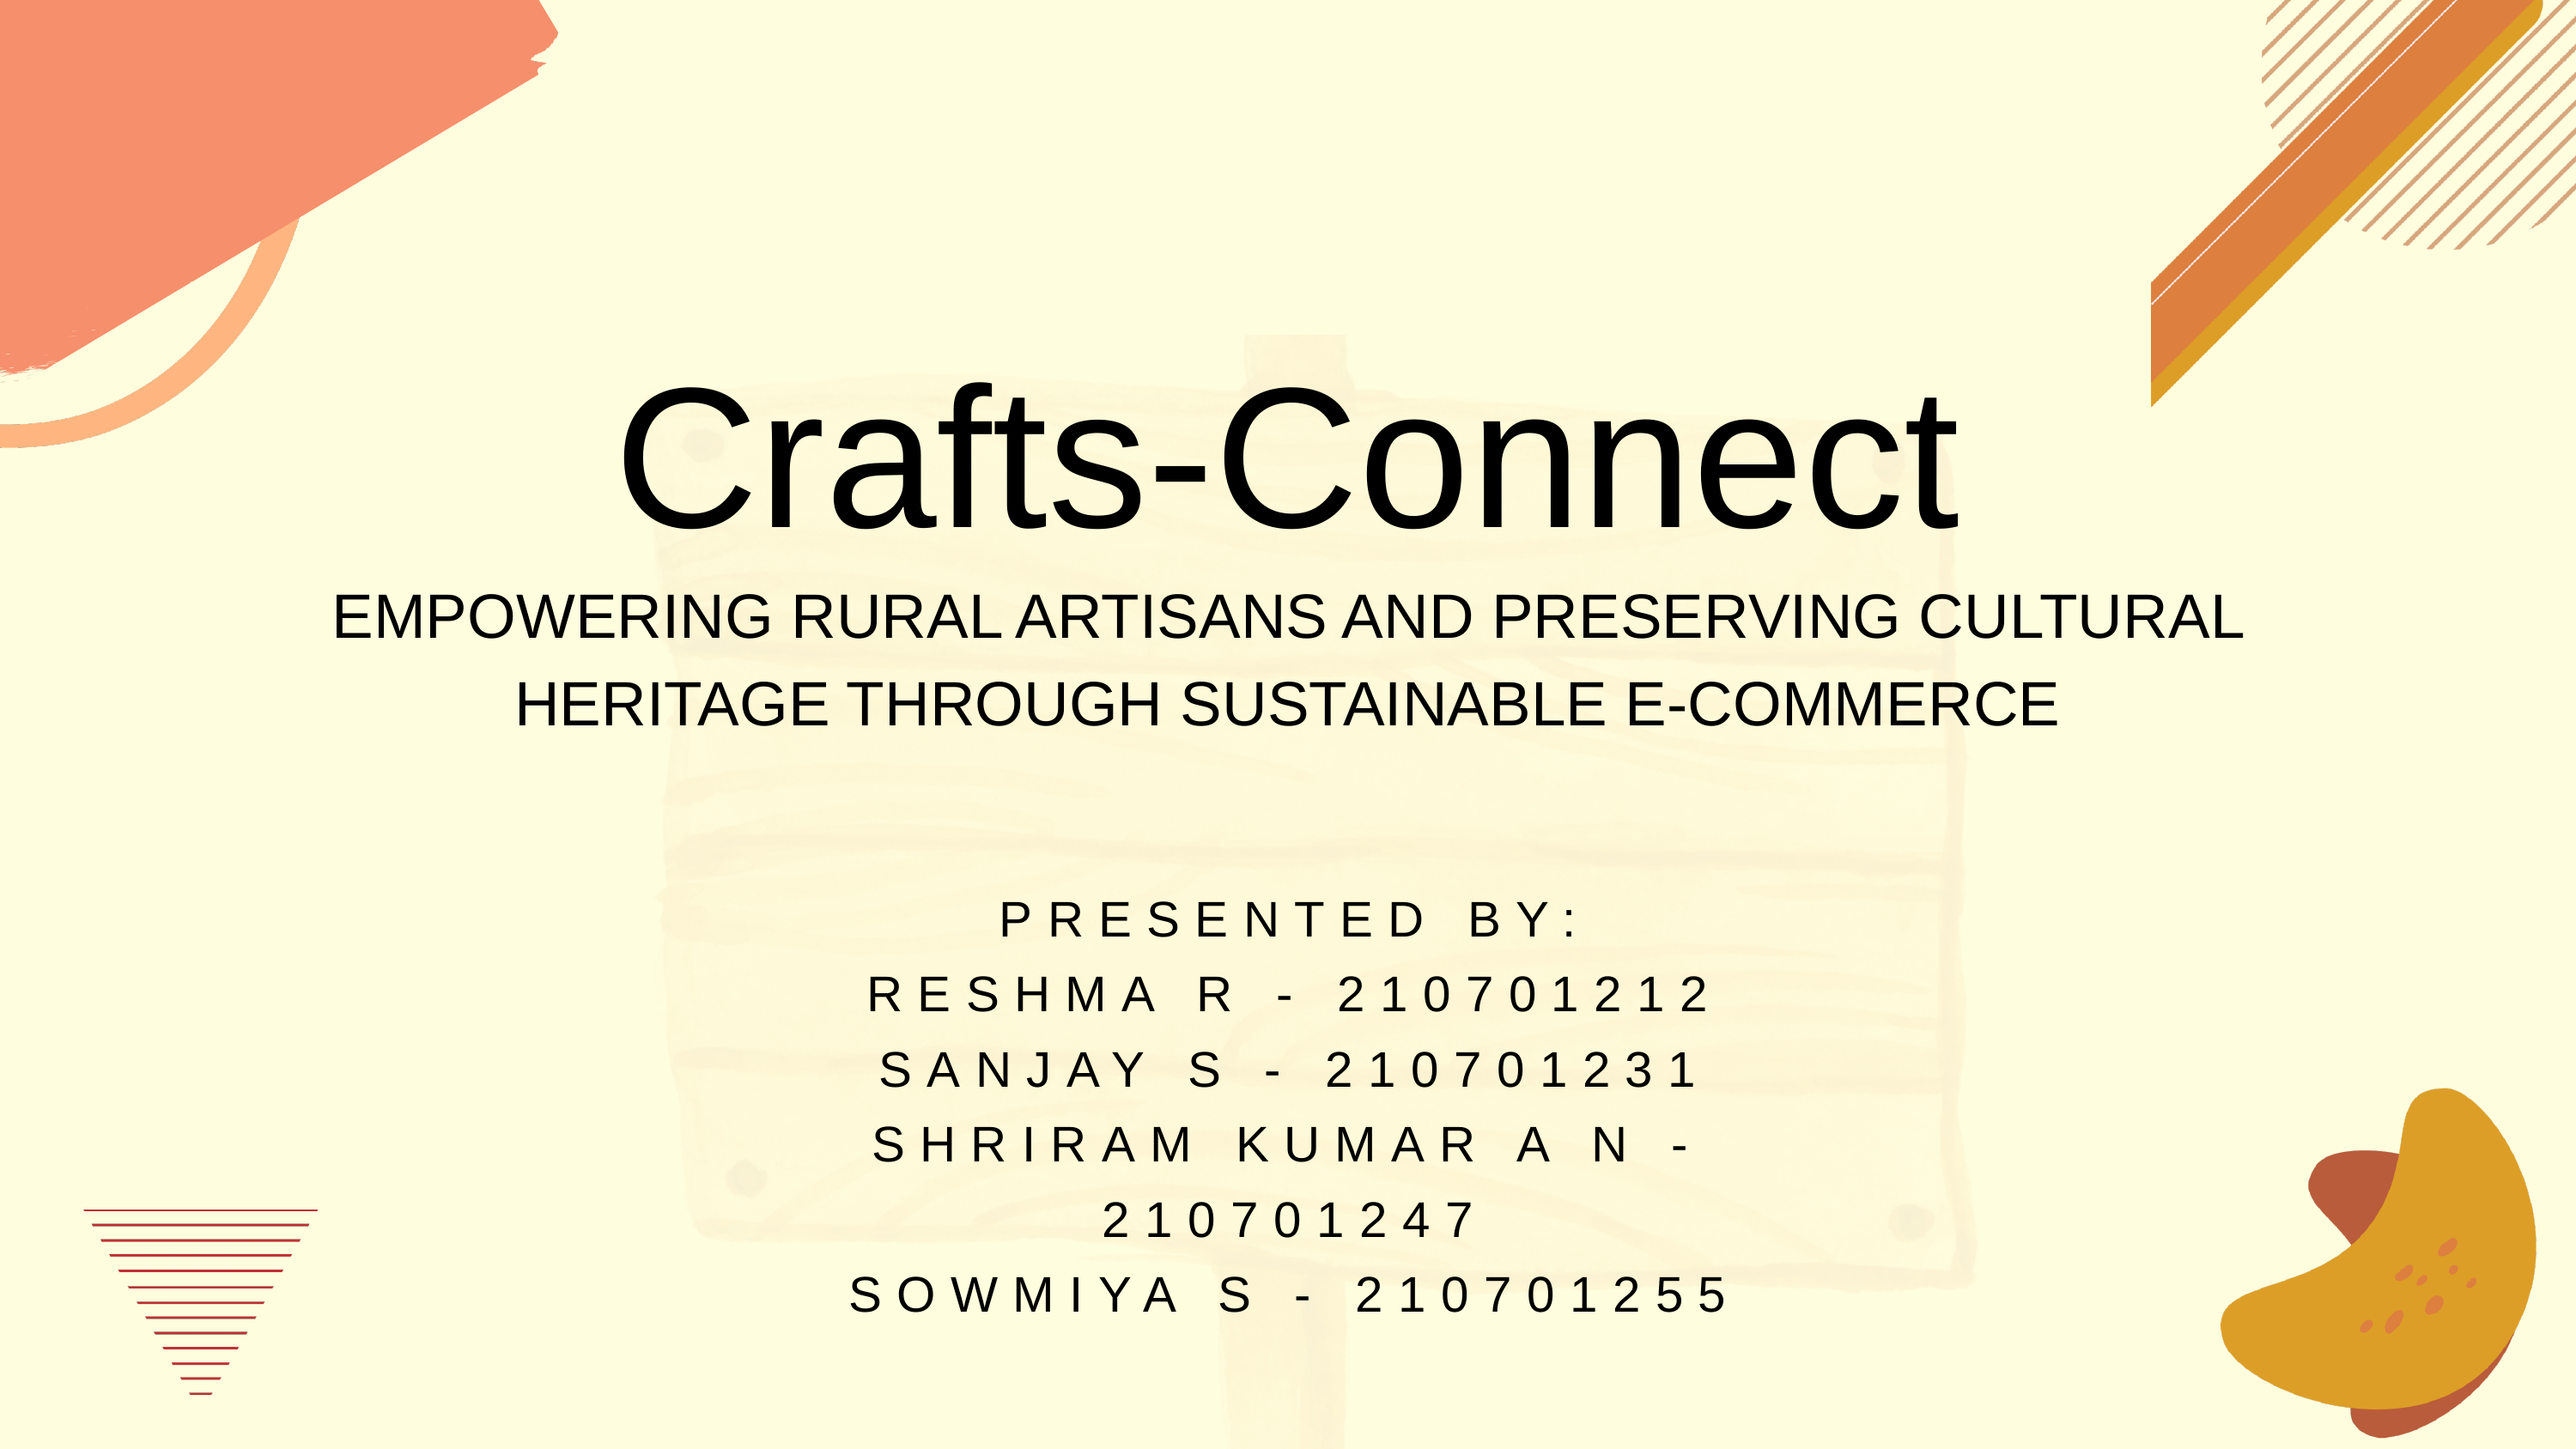

Crafts-Connect

EMPOWERING RURAL ARTISANS AND PRESERVING CULTURAL HERITAGE THROUGH SUSTAINABLE E-COMMERCE
PRESENTED BY:
RESHMA R - 210701212
SANJAY S - 210701231
SHRIRAM KUMAR A N - 210701247
SOWMIYA S - 210701255